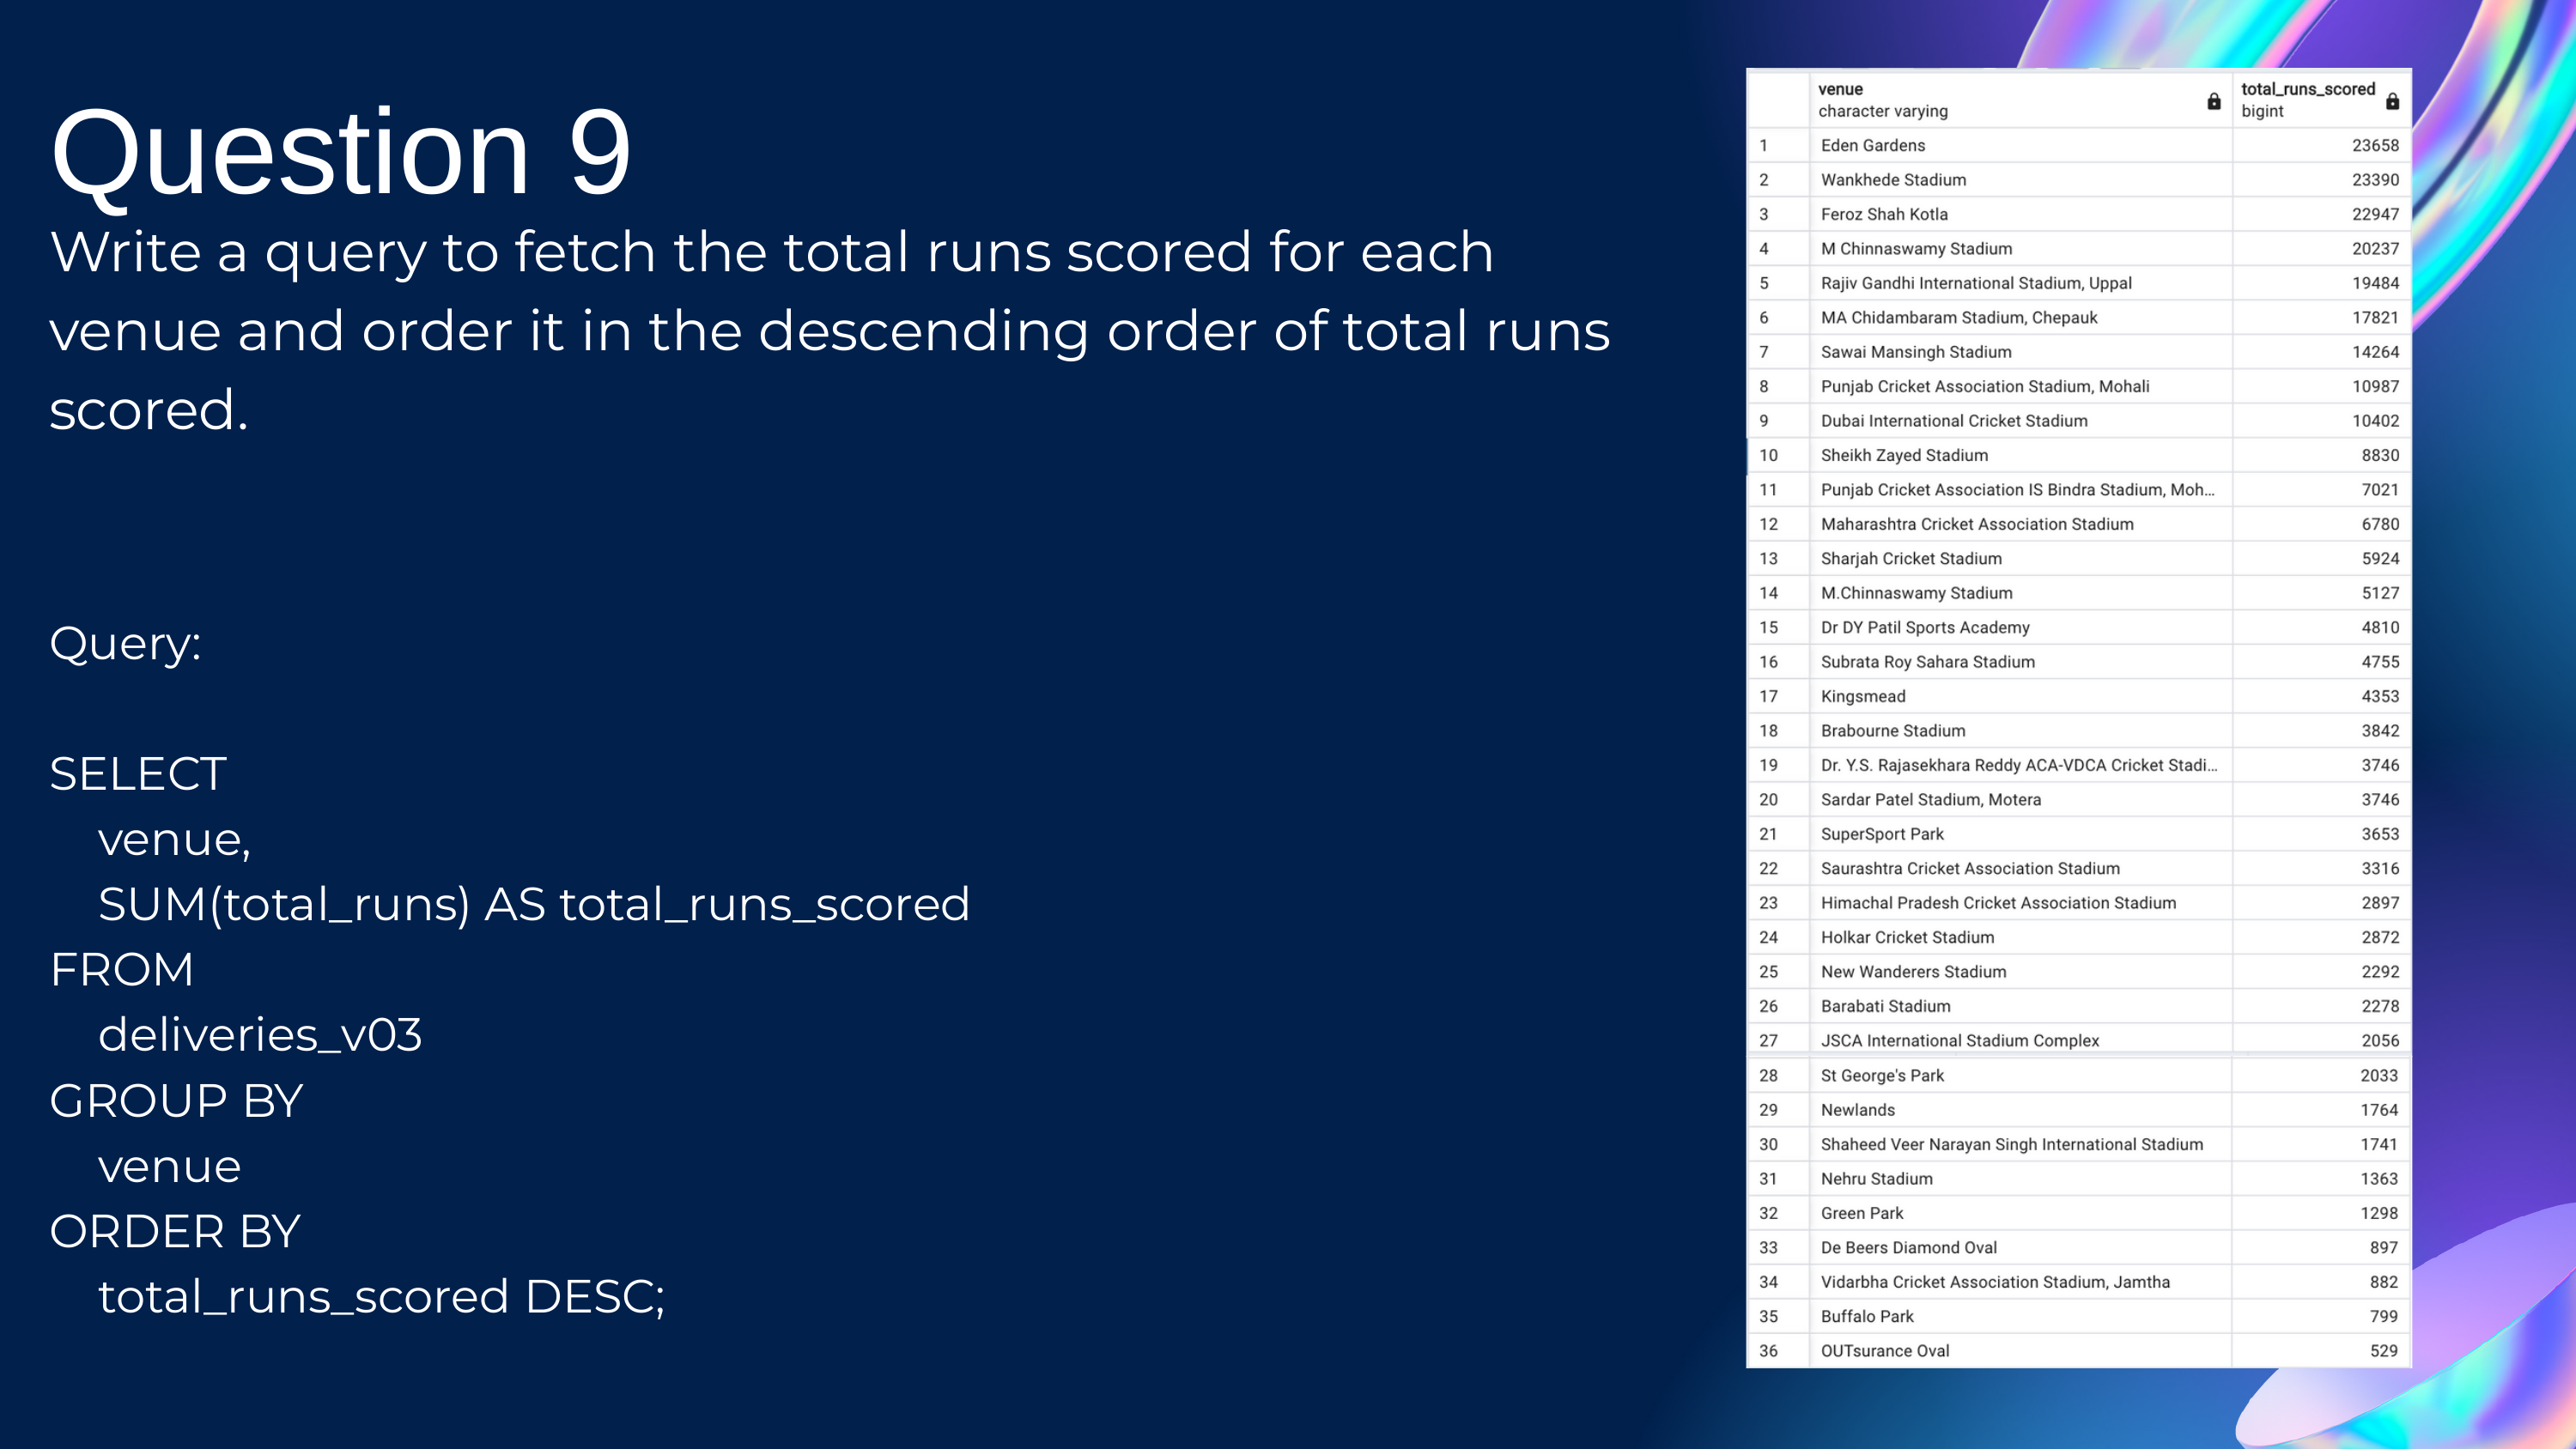

Question 9

Write a query to fetch the total runs scored for each venue and order it in the descending order of total runs scored.
Query:

SELECT
    venue,
    SUM(total_runs) AS total_runs_scored
FROM
    deliveries_v03
GROUP BY
    venue
ORDER BY
    total_runs_scored DESC;